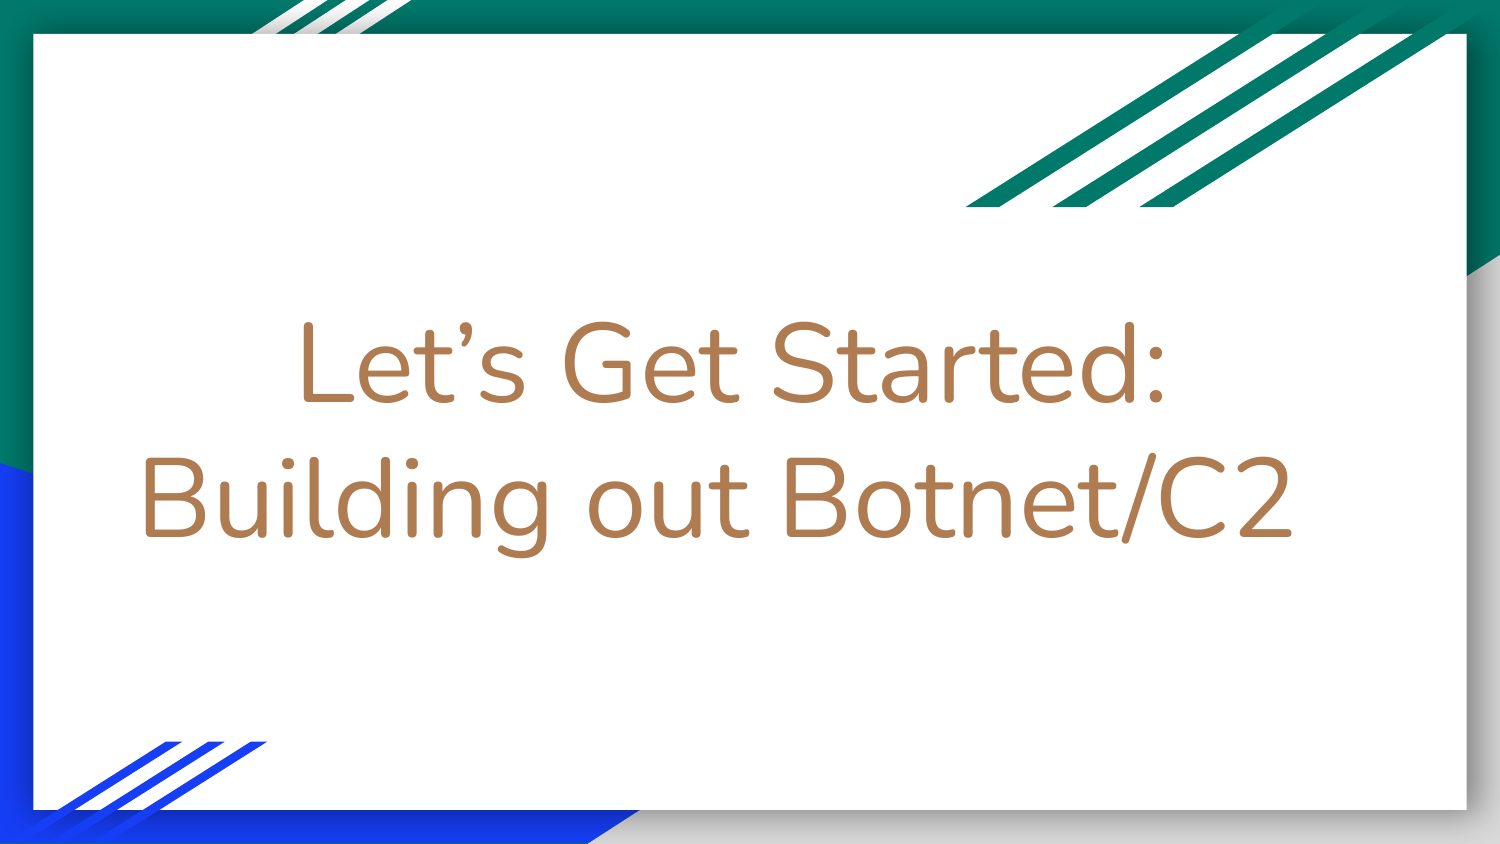

# Let’s Get Started:
Building out Botnet/C2